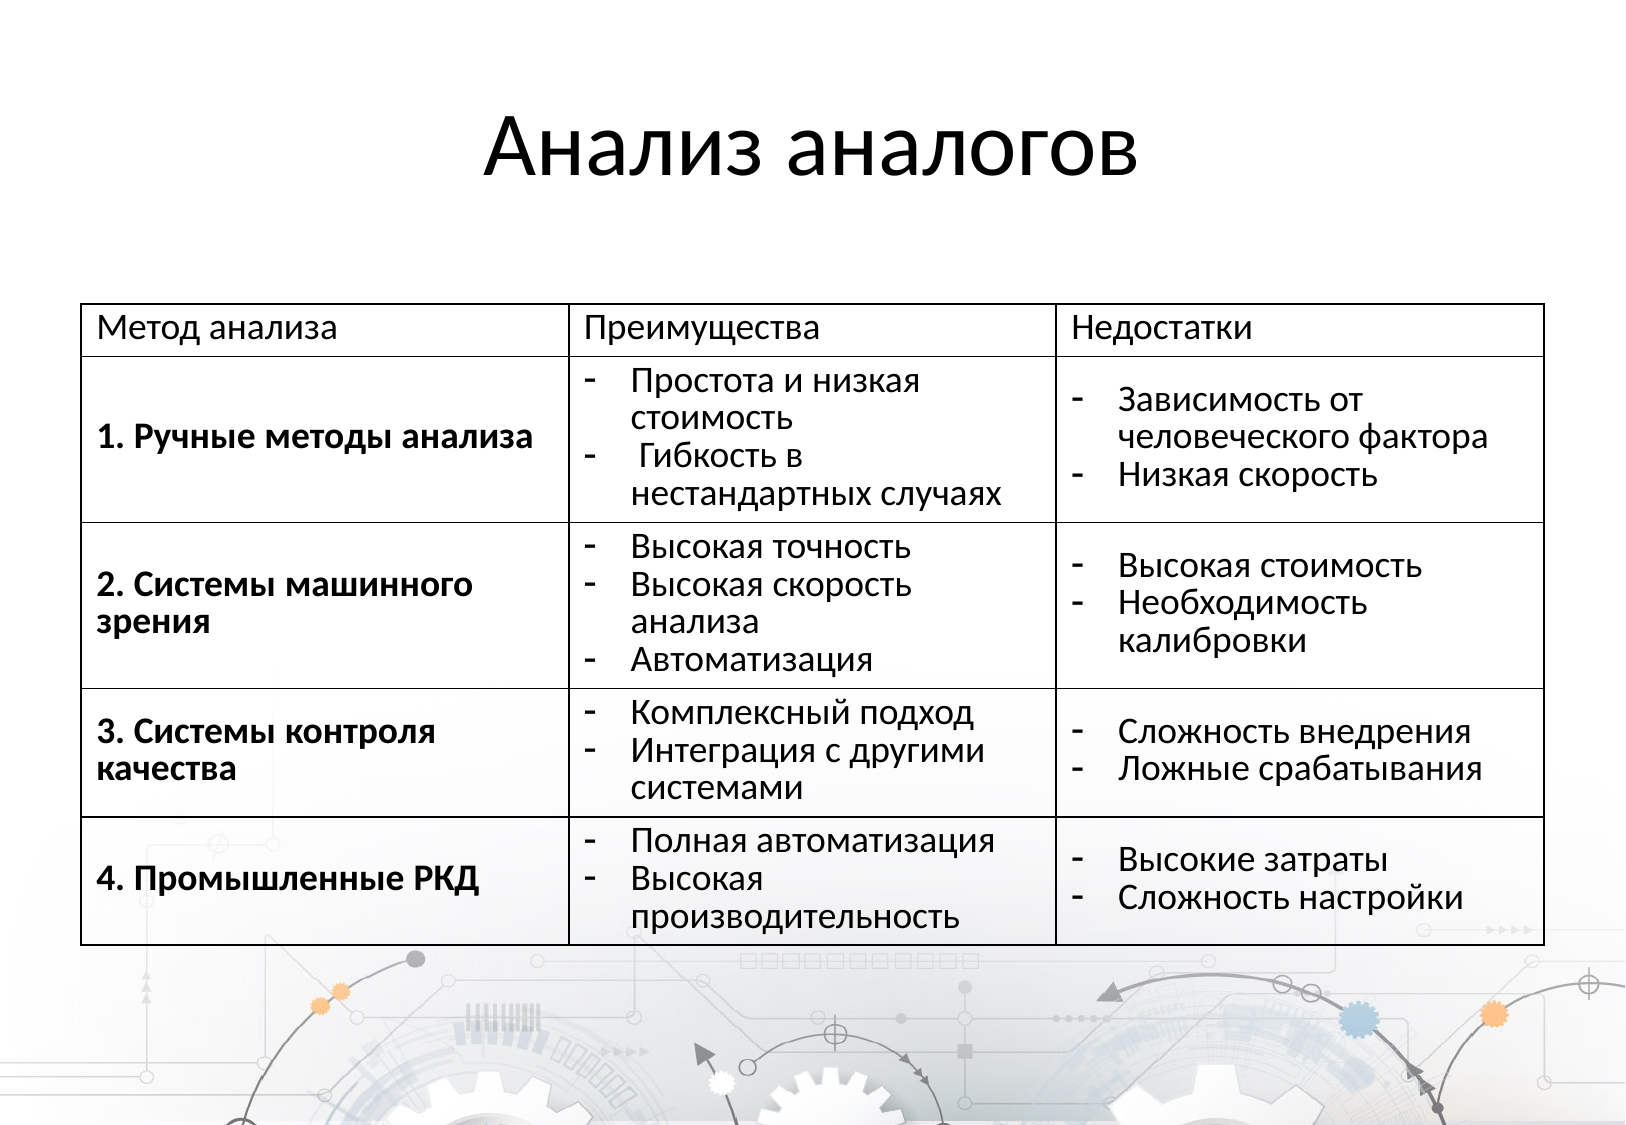

# Анализ аналогов
| Метод анализа | Преимущества | Недостатки |
| --- | --- | --- |
| 1. Ручные методы анализа | Простота и низкая стоимость Гибкость в нестандартных случаях | Зависимость от человеческого фактора Низкая скорость |
| 2. Системы машинного зрения | Высокая точность Высокая скорость анализа Автоматизация | Высокая стоимость Необходимость калибровки |
| 3. Системы контроля качества | Комплексный подход Интеграция с другими системами | Сложность внедрения Ложные срабатывания |
| 4. Промышленные РКД | Полная автоматизация Высокая производительность | Высокие затраты Сложность настройки |